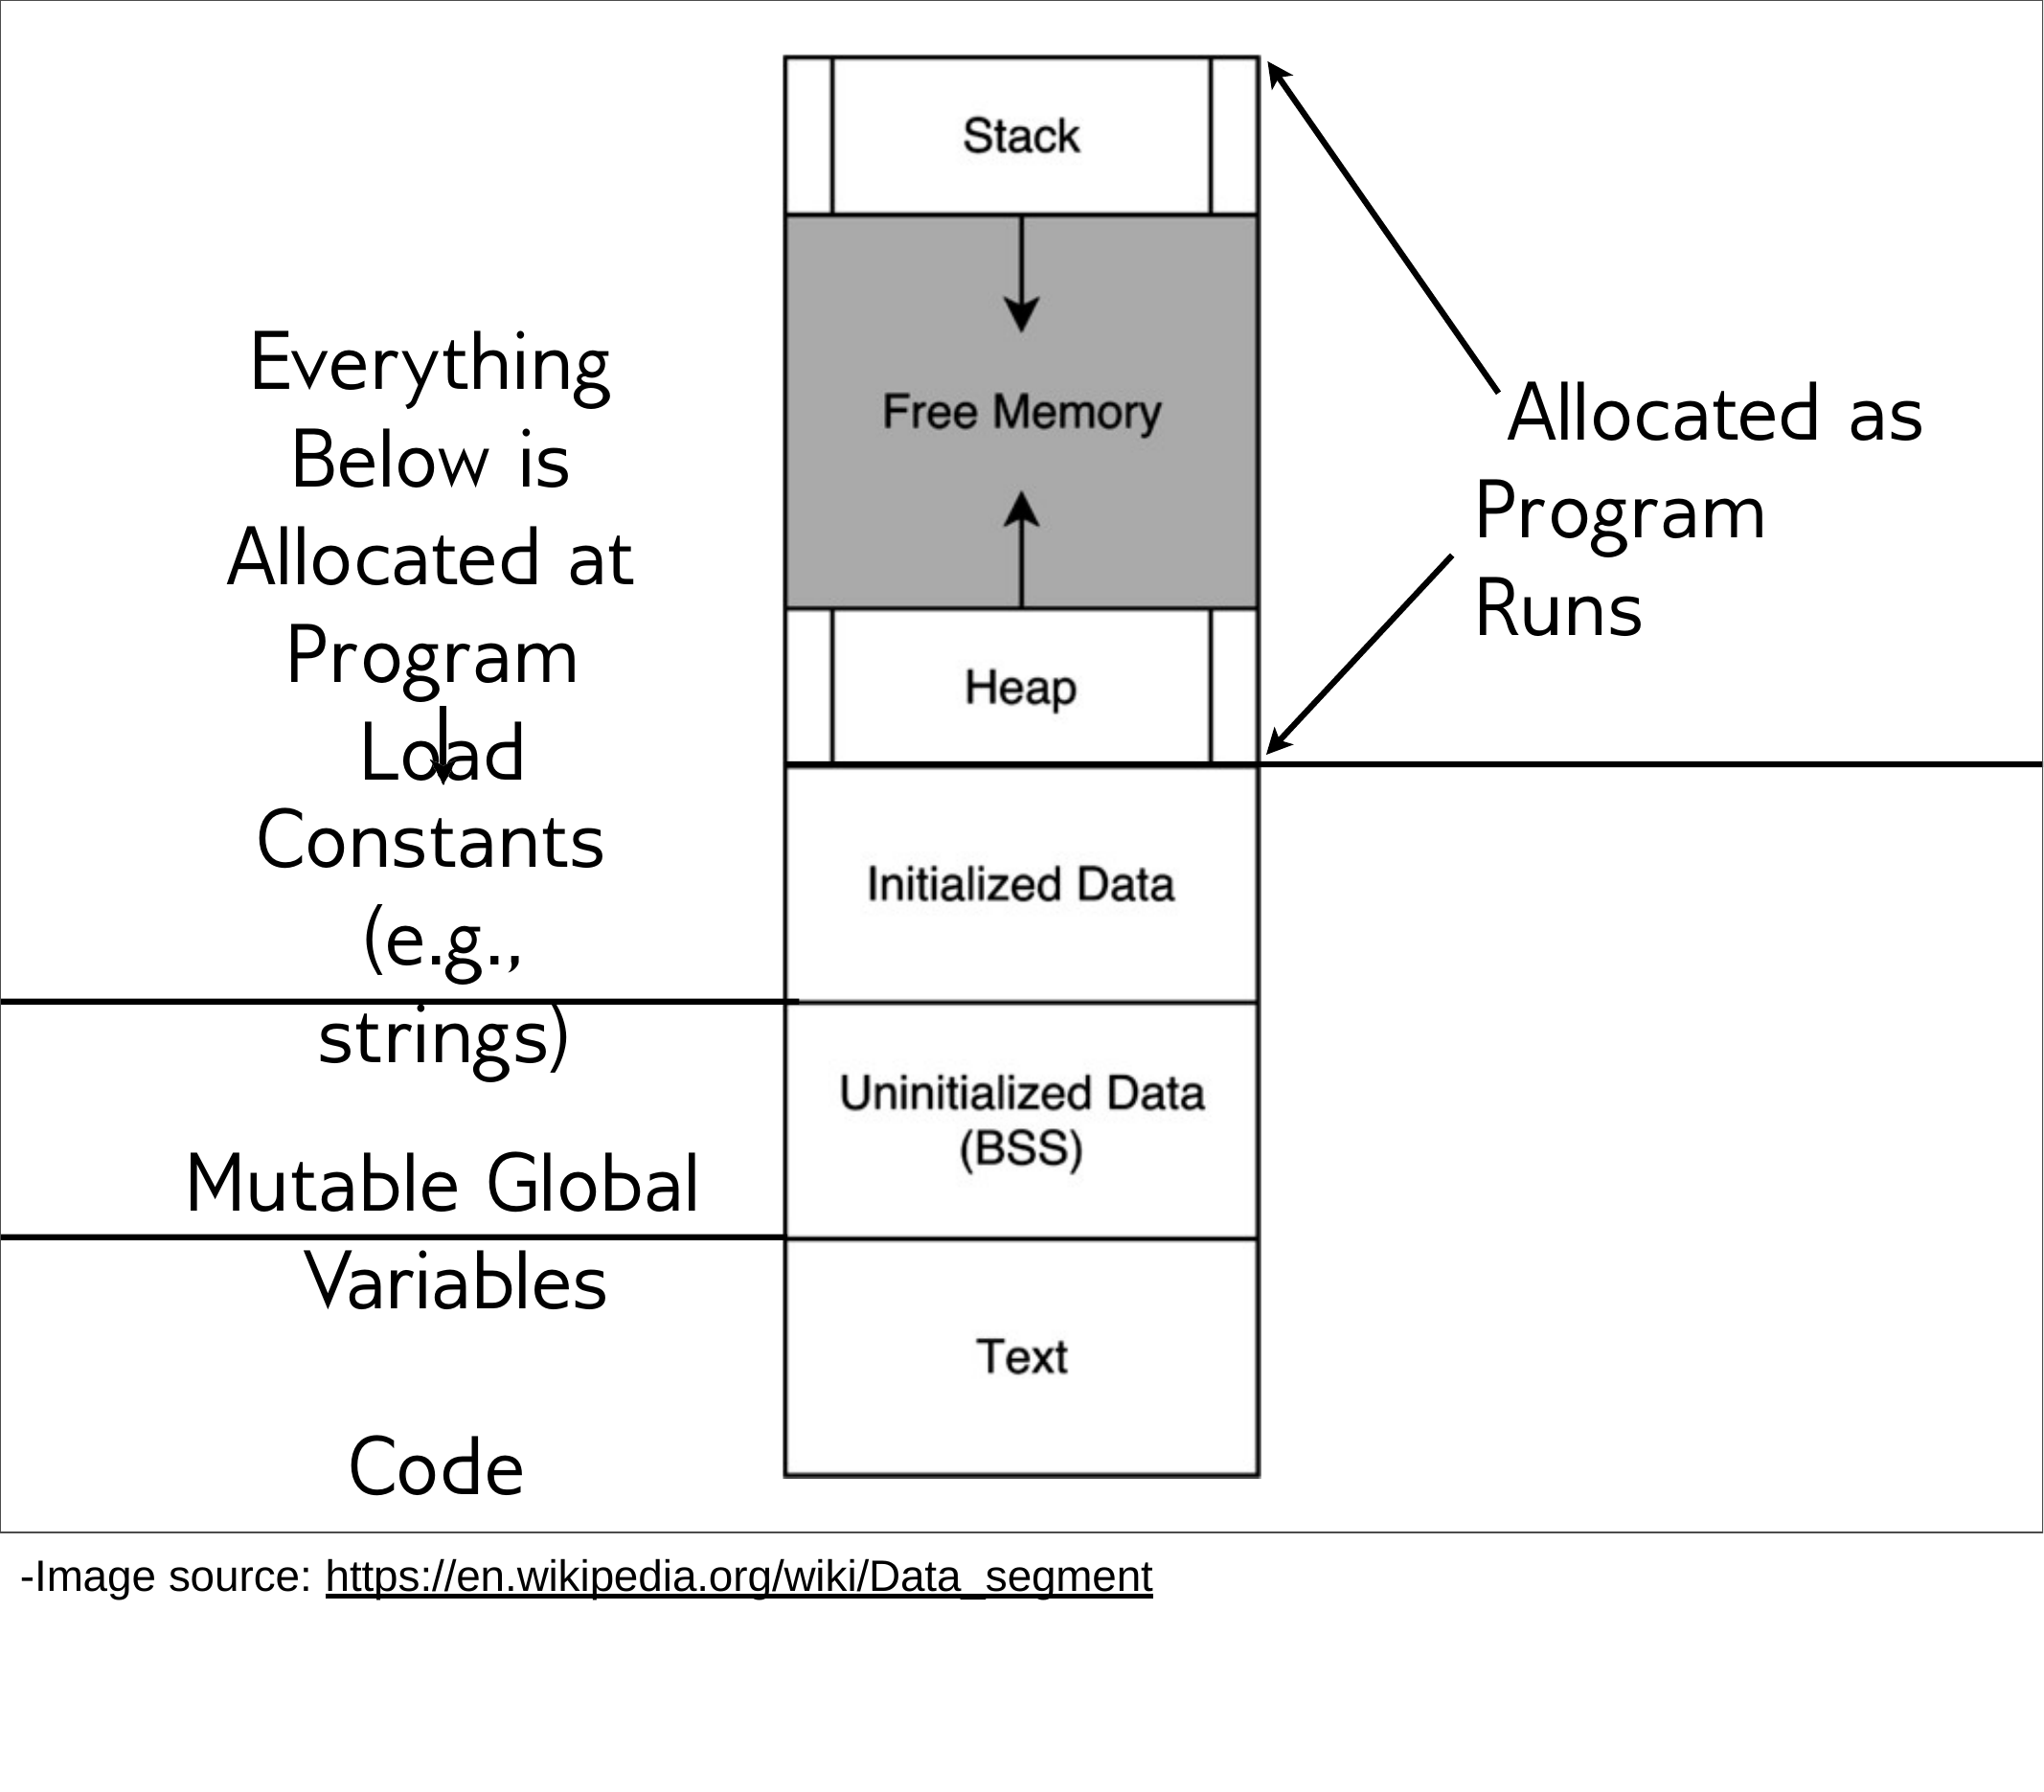

# Everything  Below is  Allocated at  Program	Load
Allocated as  Program	Runs

Constants  (e.g., strings)
Mutable Global  Variables
Code
-Image source: https://en.wikipedia.org/wiki/Data_segment